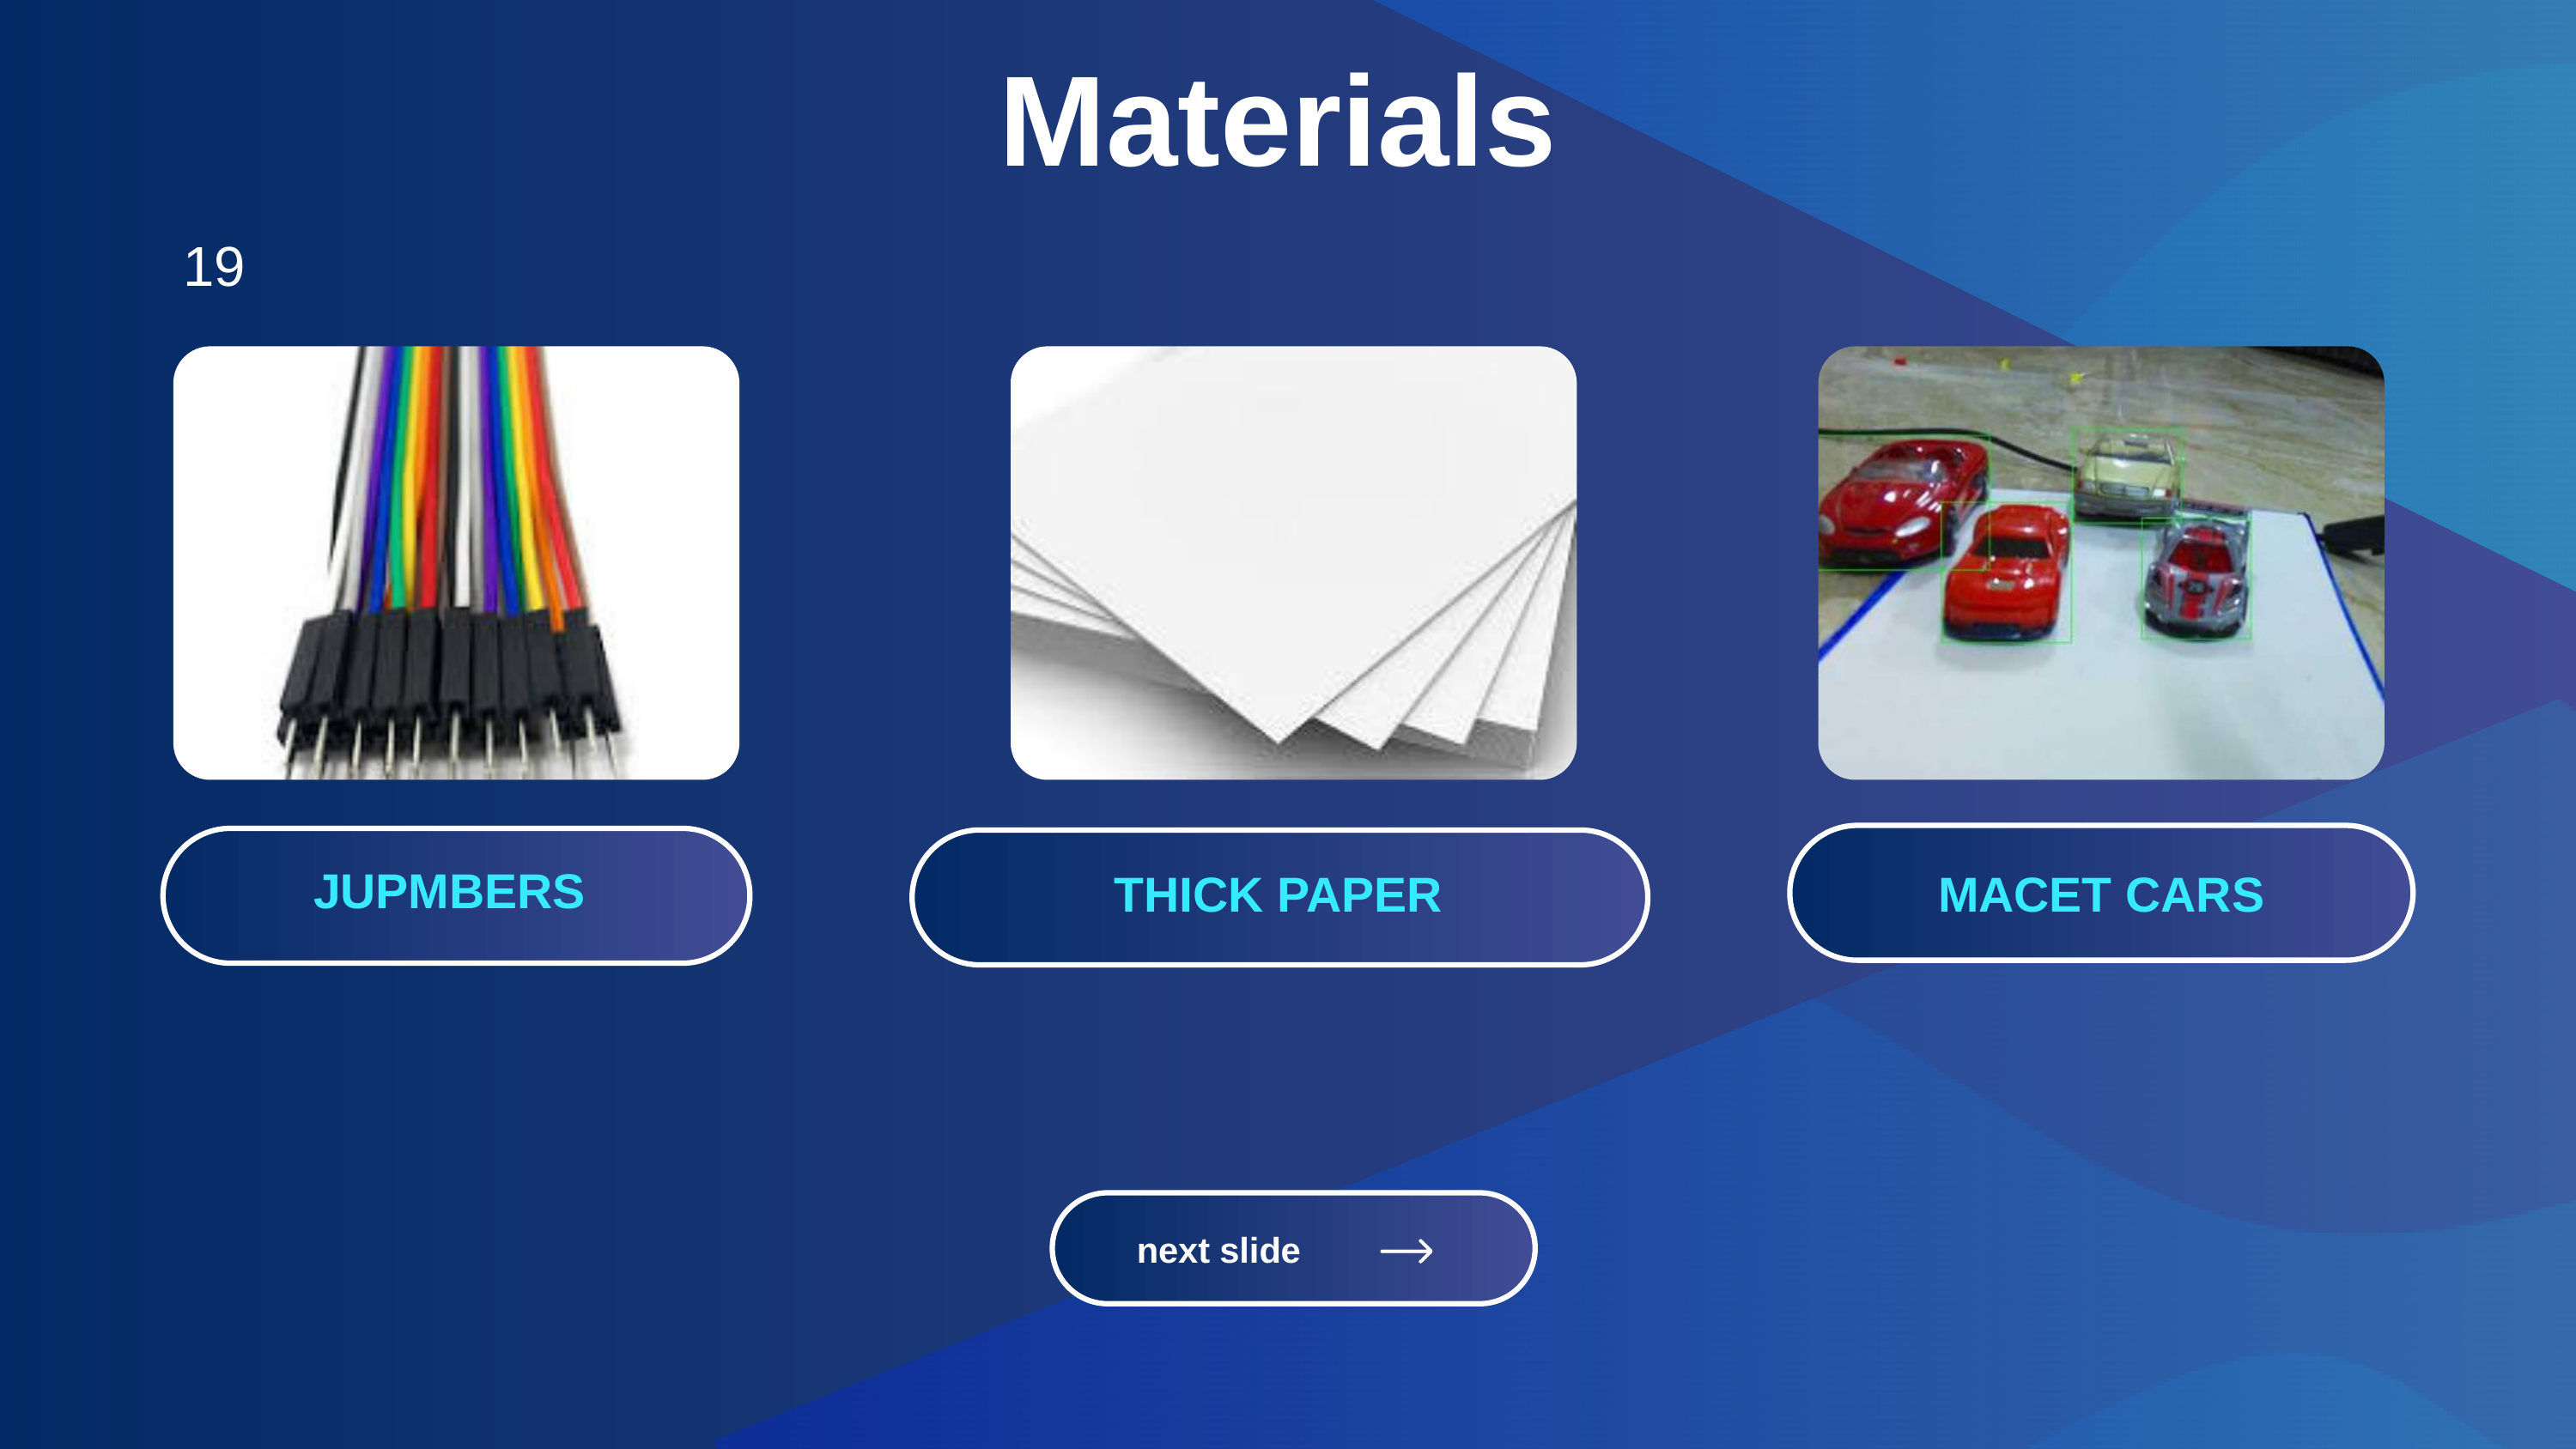

Materials
19

JUPMBERS
THICK PAPER
MACET CARS

next slide